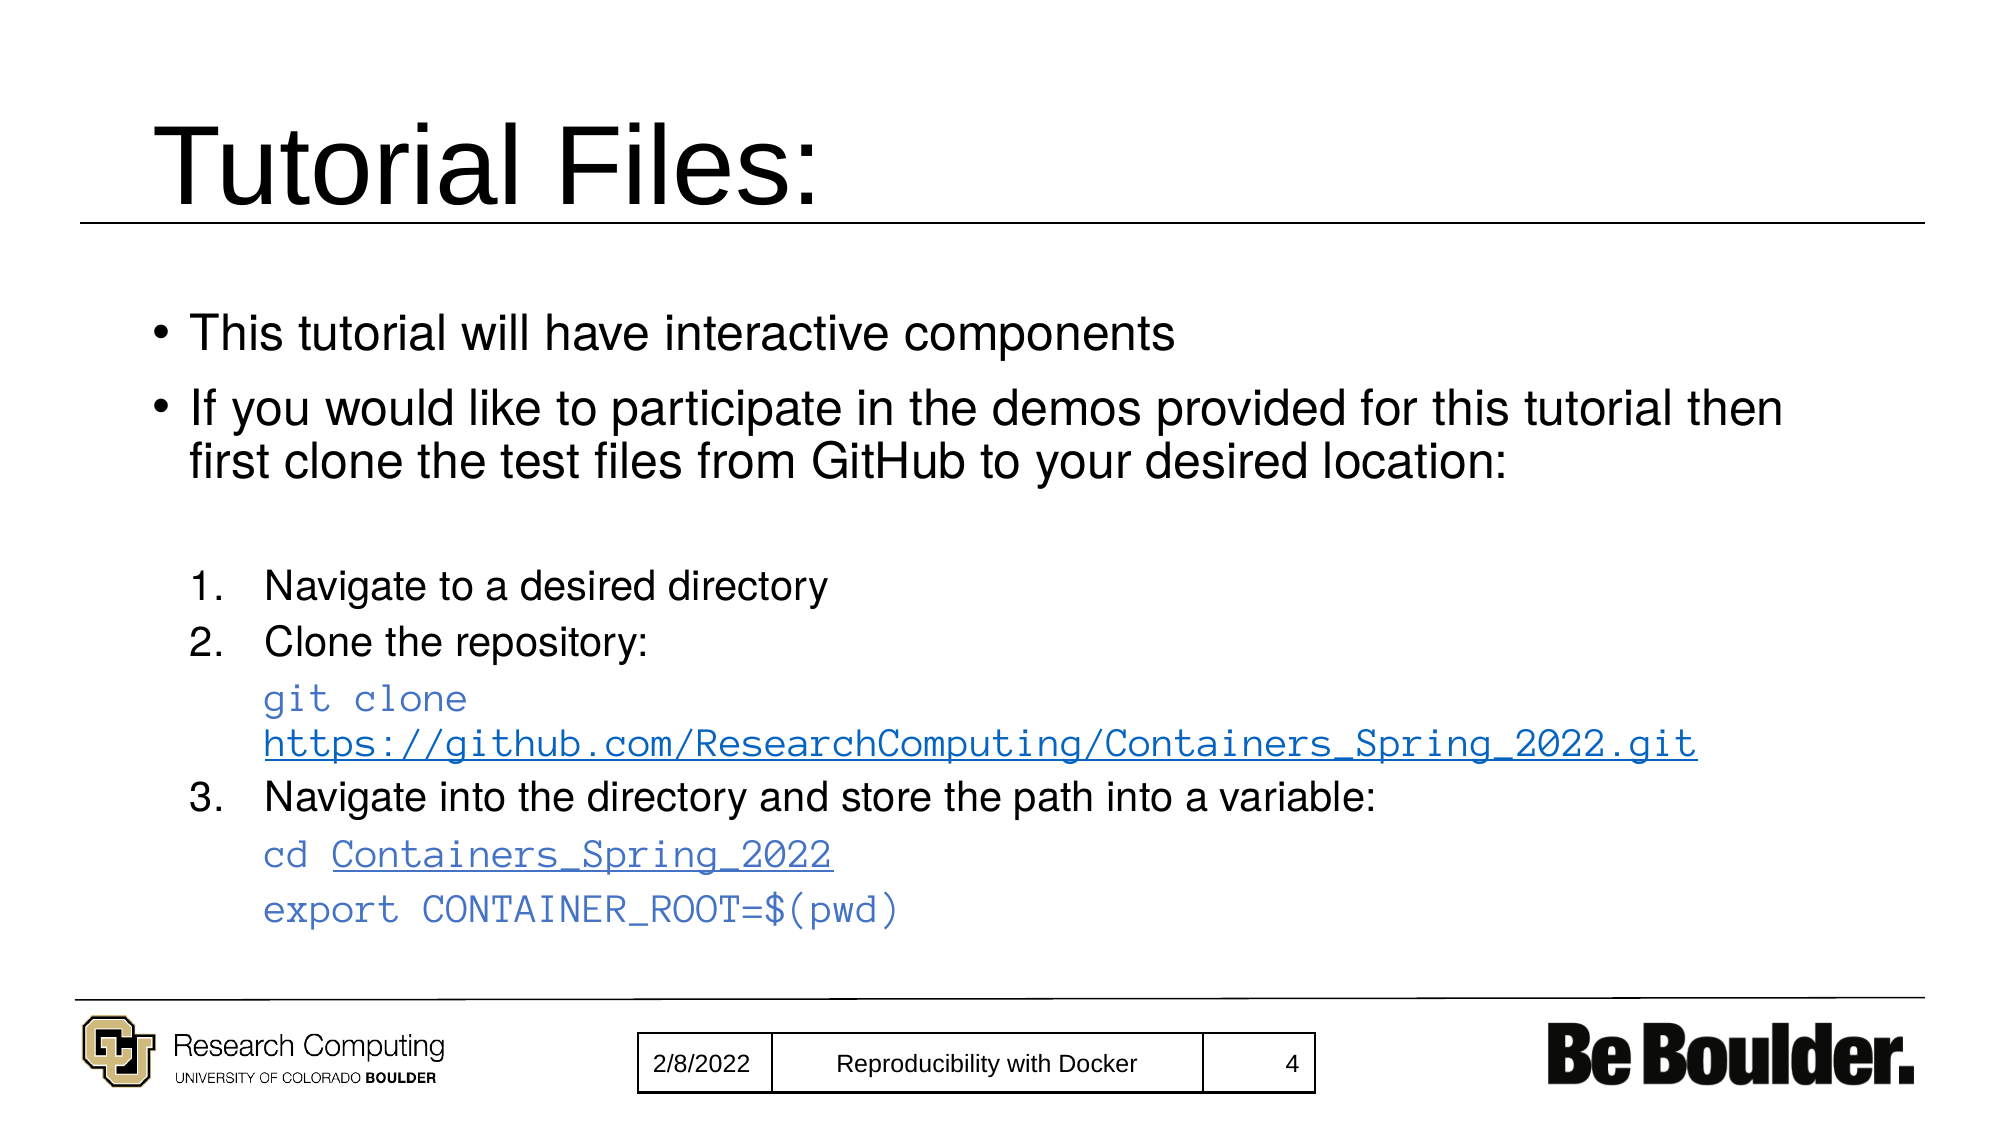

# Tutorial Files:
This tutorial will have interactive components
If you would like to participate in the demos provided for this tutorial then first clone the test files from GitHub to your desired location:

Navigate to a desired directory
Clone the repository:
git clone https://github.com/ResearchComputing/Containers_Spring_2022.git
Navigate into the directory and store the path into a variable:
cd Containers_Spring_2022
export CONTAINER_ROOT=$(pwd)

2/8/2022
4
Reproducibility with Docker